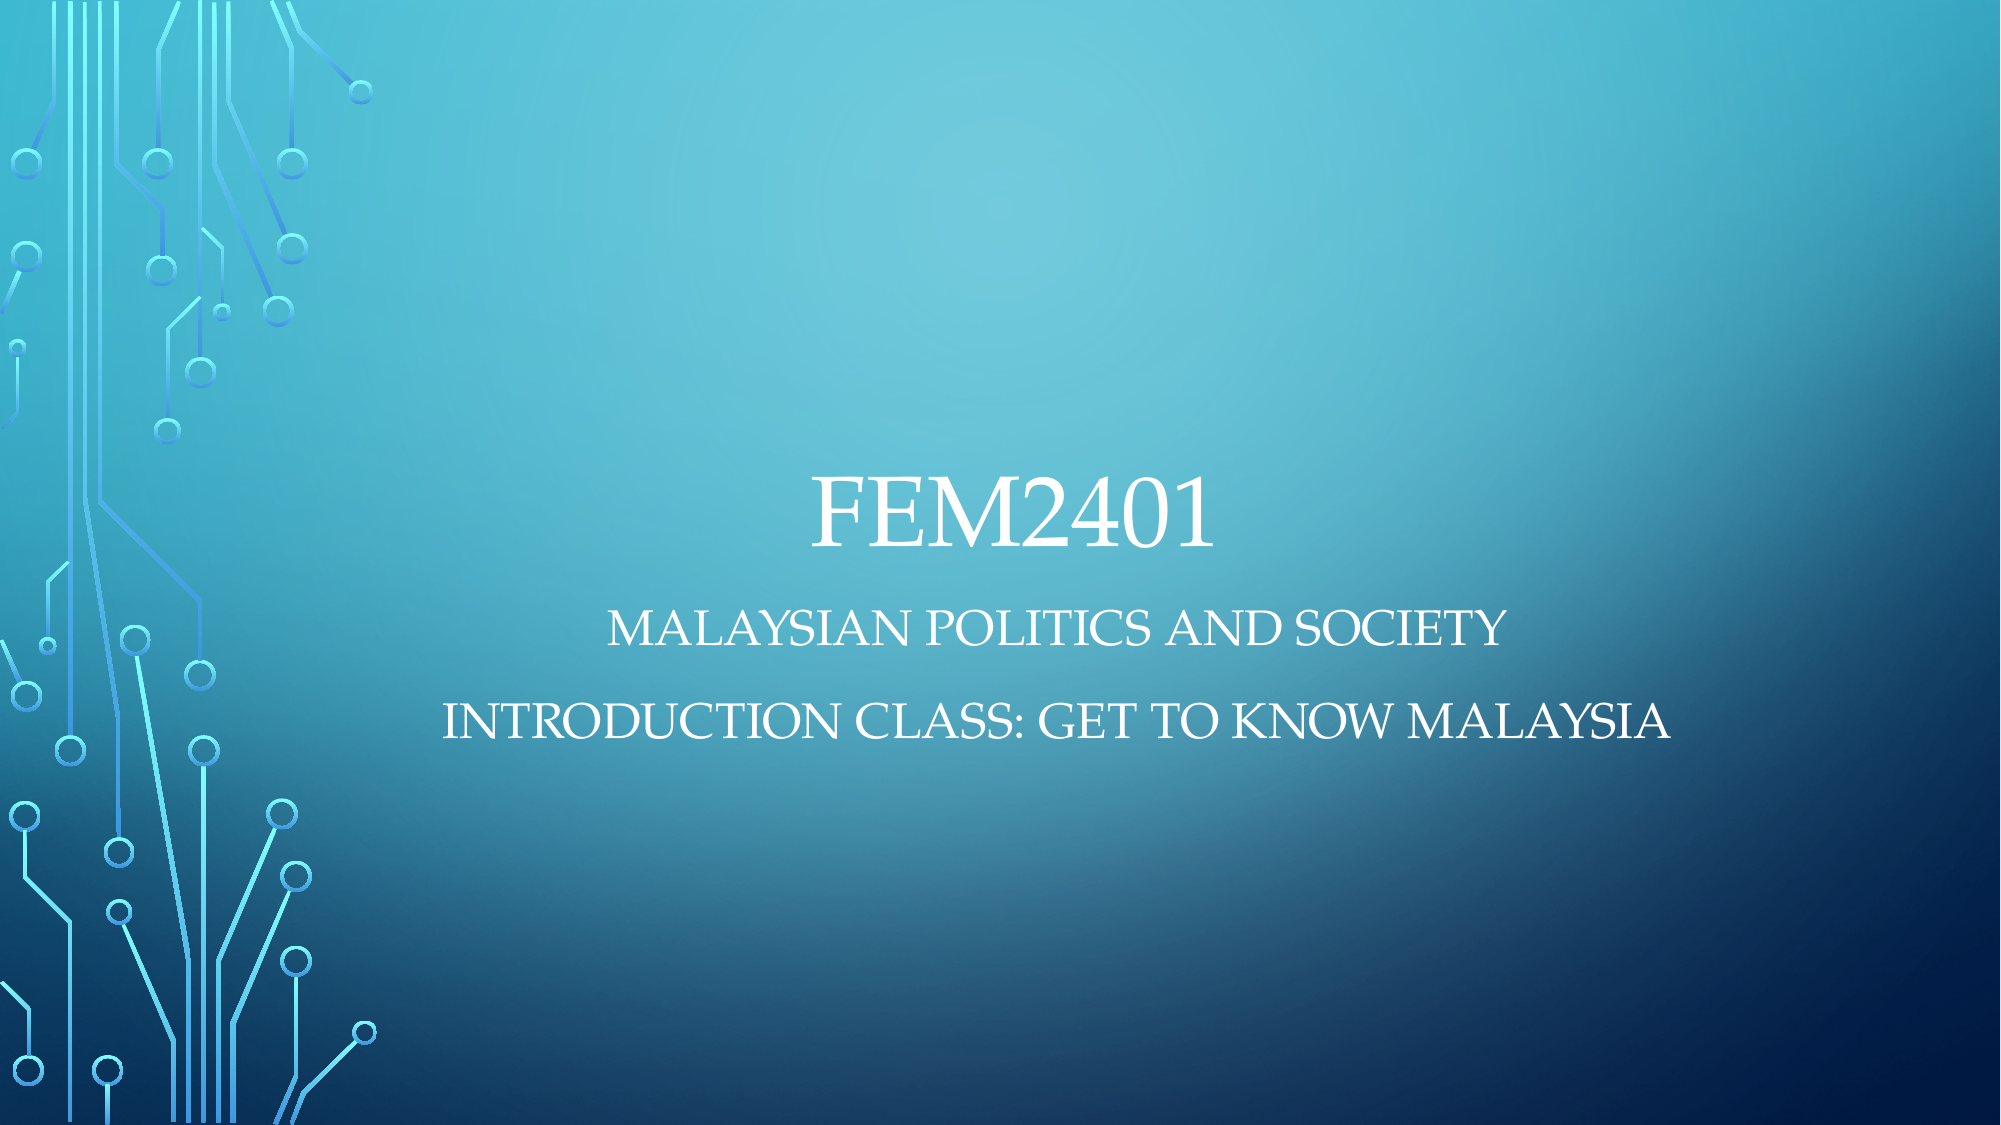

# FEM2401
Malaysian Politics and Society
INTRODUCTION CLASS: GET TO KNOW MALAYSIA